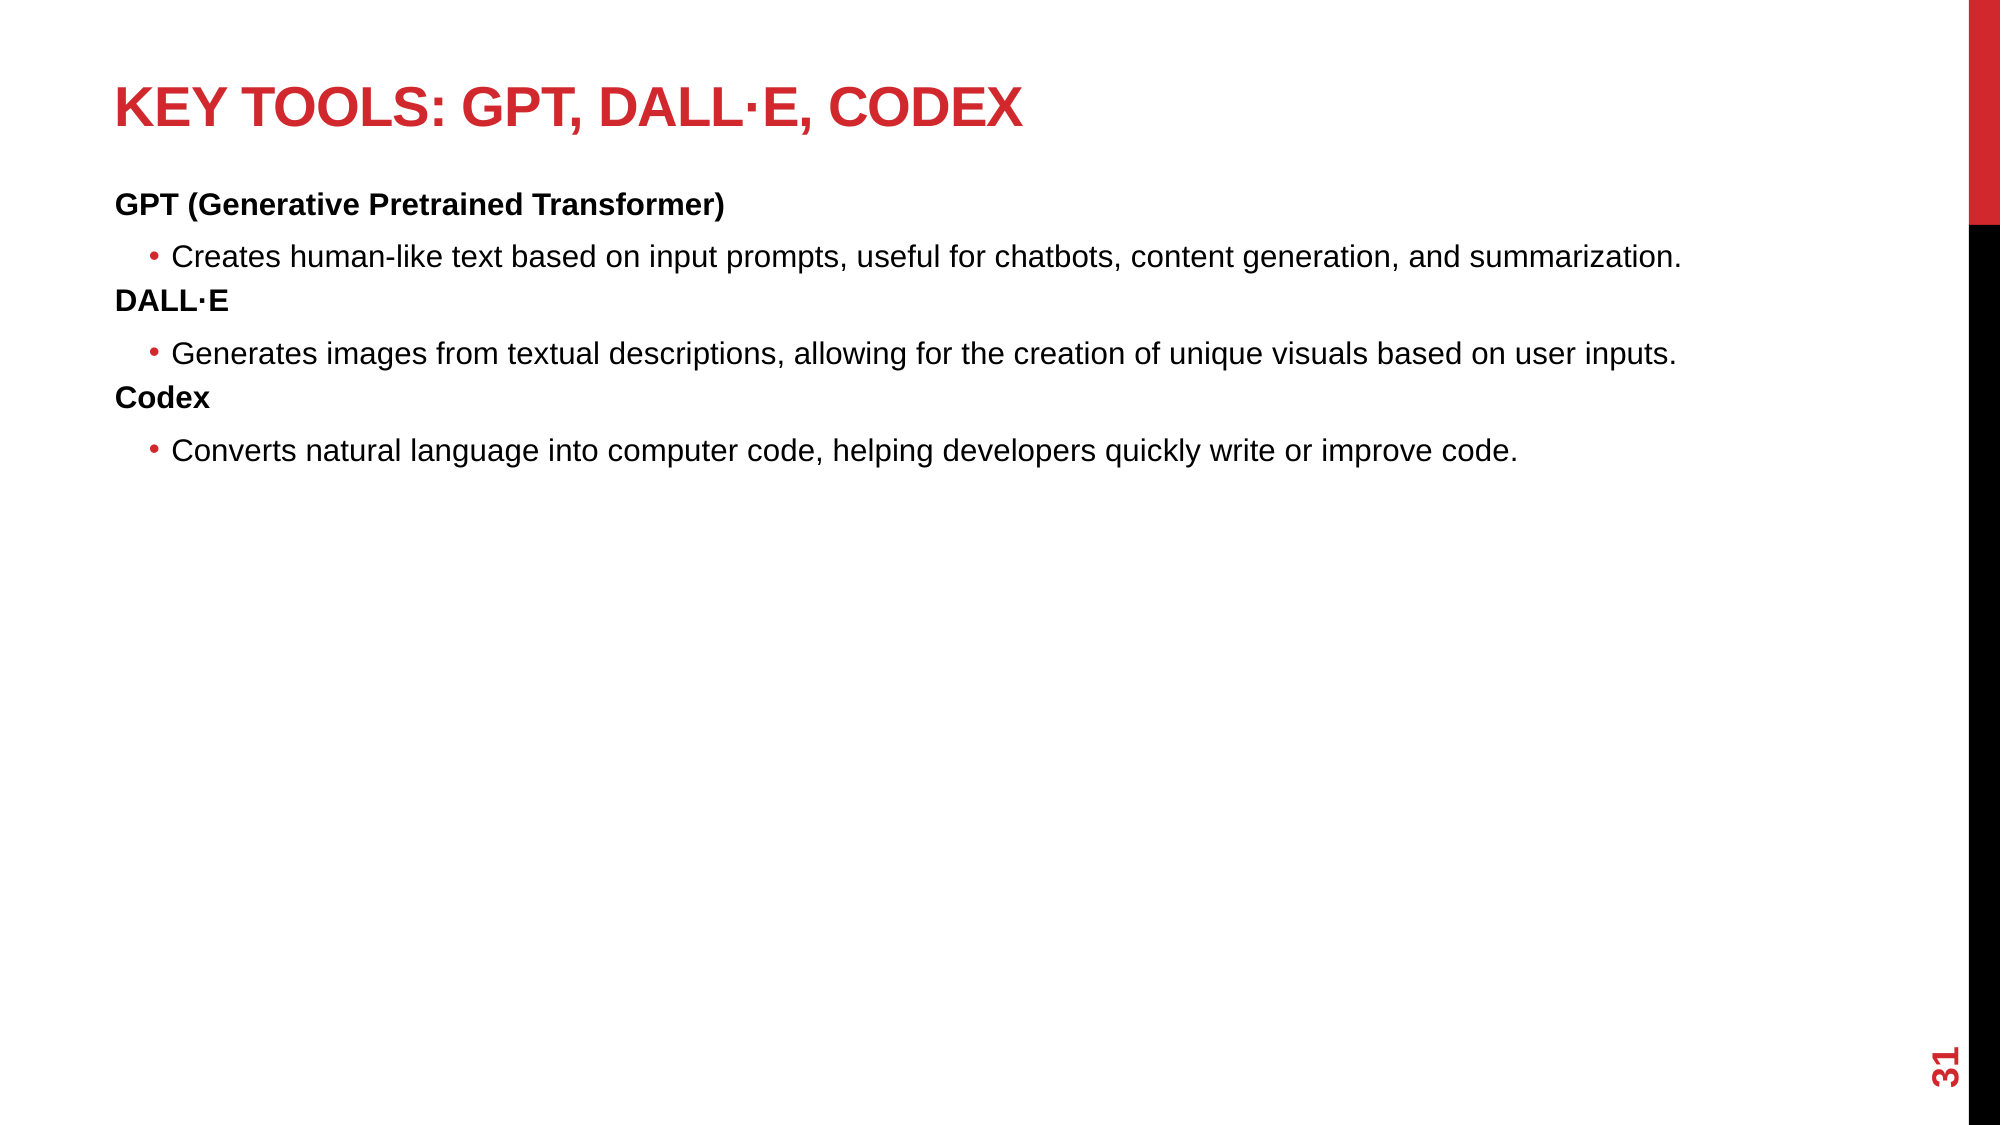

# Key Tools: GPT, DALL·E, Codex
GPT (Generative Pretrained Transformer)
Creates human-like text based on input prompts, useful for chatbots, content generation, and summarization.
DALL·E
Generates images from textual descriptions, allowing for the creation of unique visuals based on user inputs.
Codex
Converts natural language into computer code, helping developers quickly write or improve code.
31